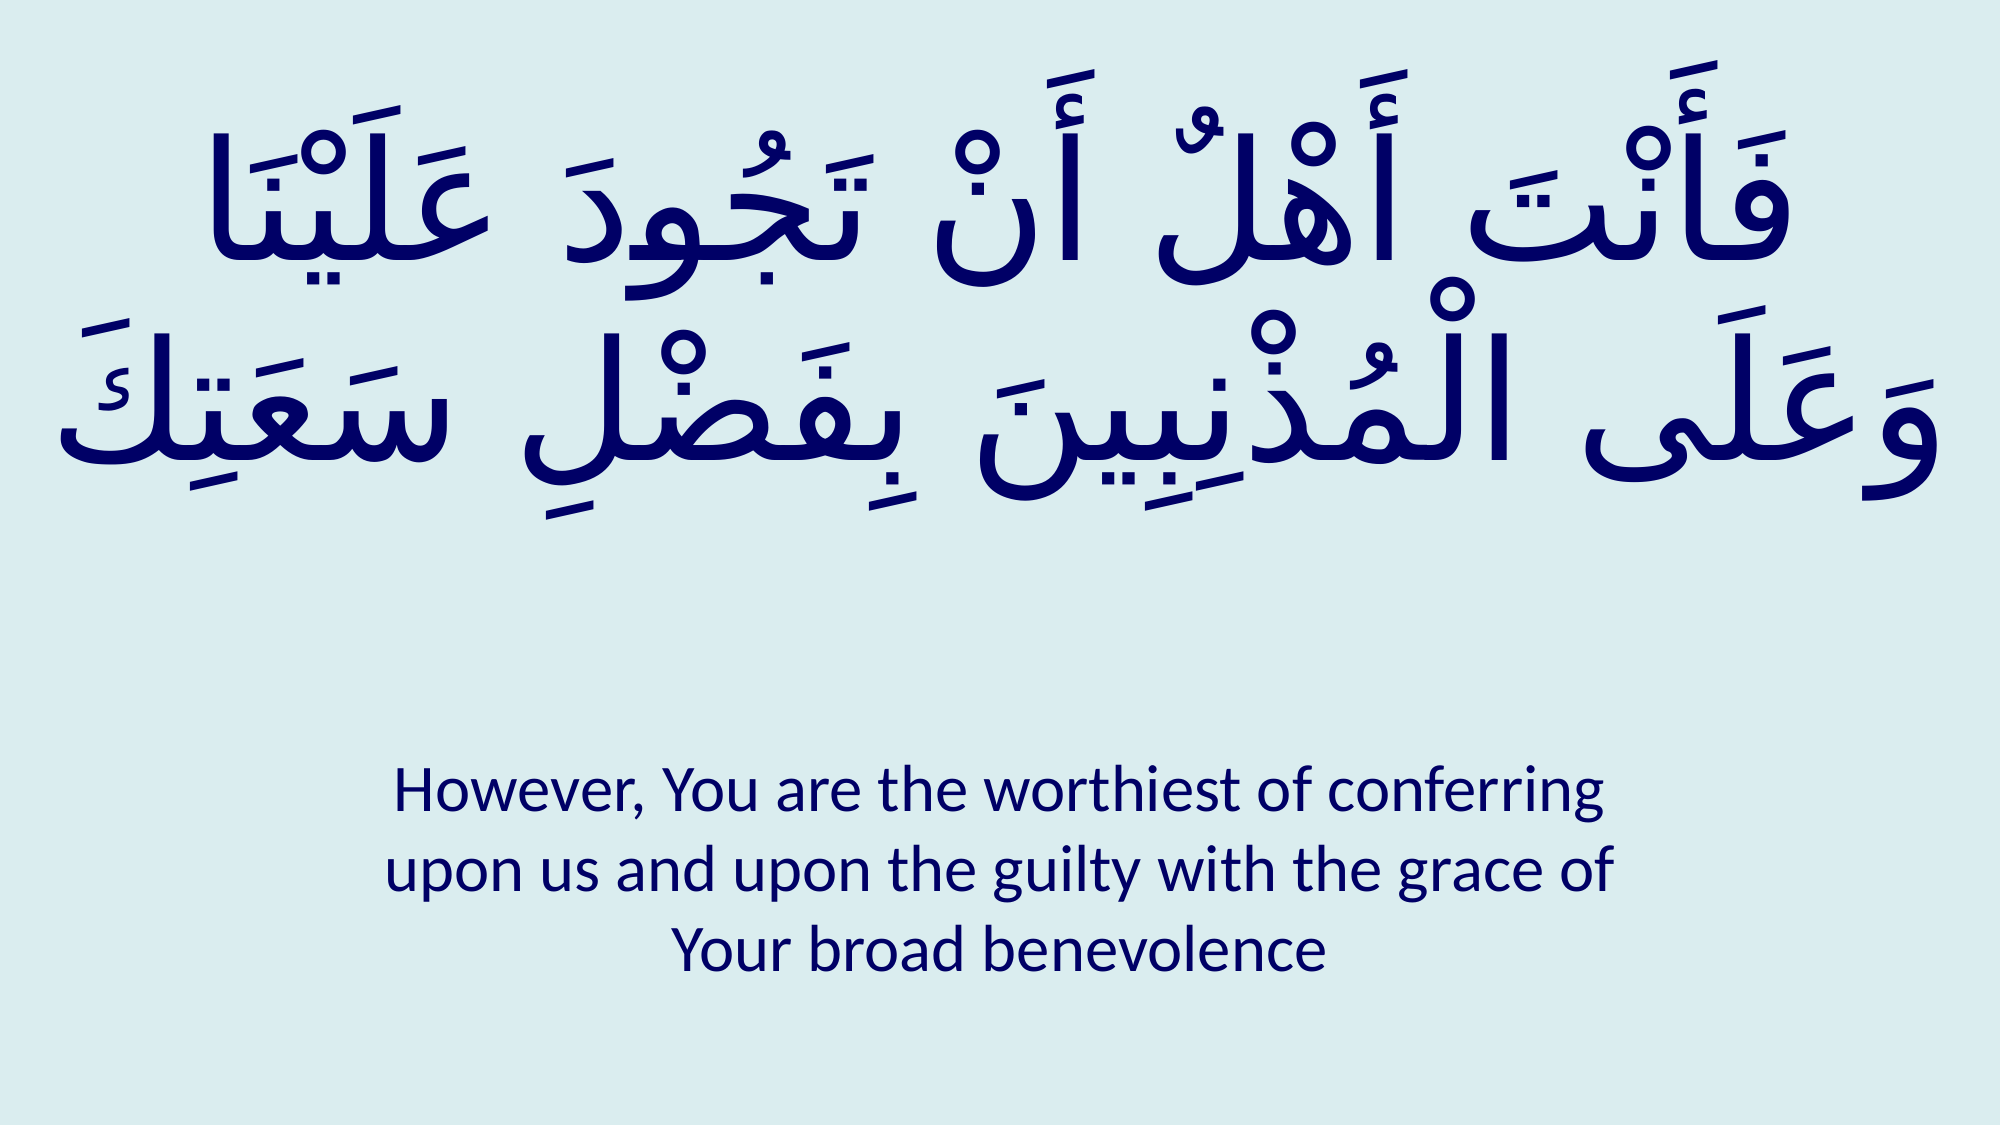

# فَأَنْتَ أَهْلٌ أَنْ تَجُودَ عَلَيْنَا وَعَلَى الْمُذْنِبِينَ بِفَضْلِ سَعَتِكَ
However, You are the worthiest of conferring upon us and upon the guilty with the grace of Your broad benevolence